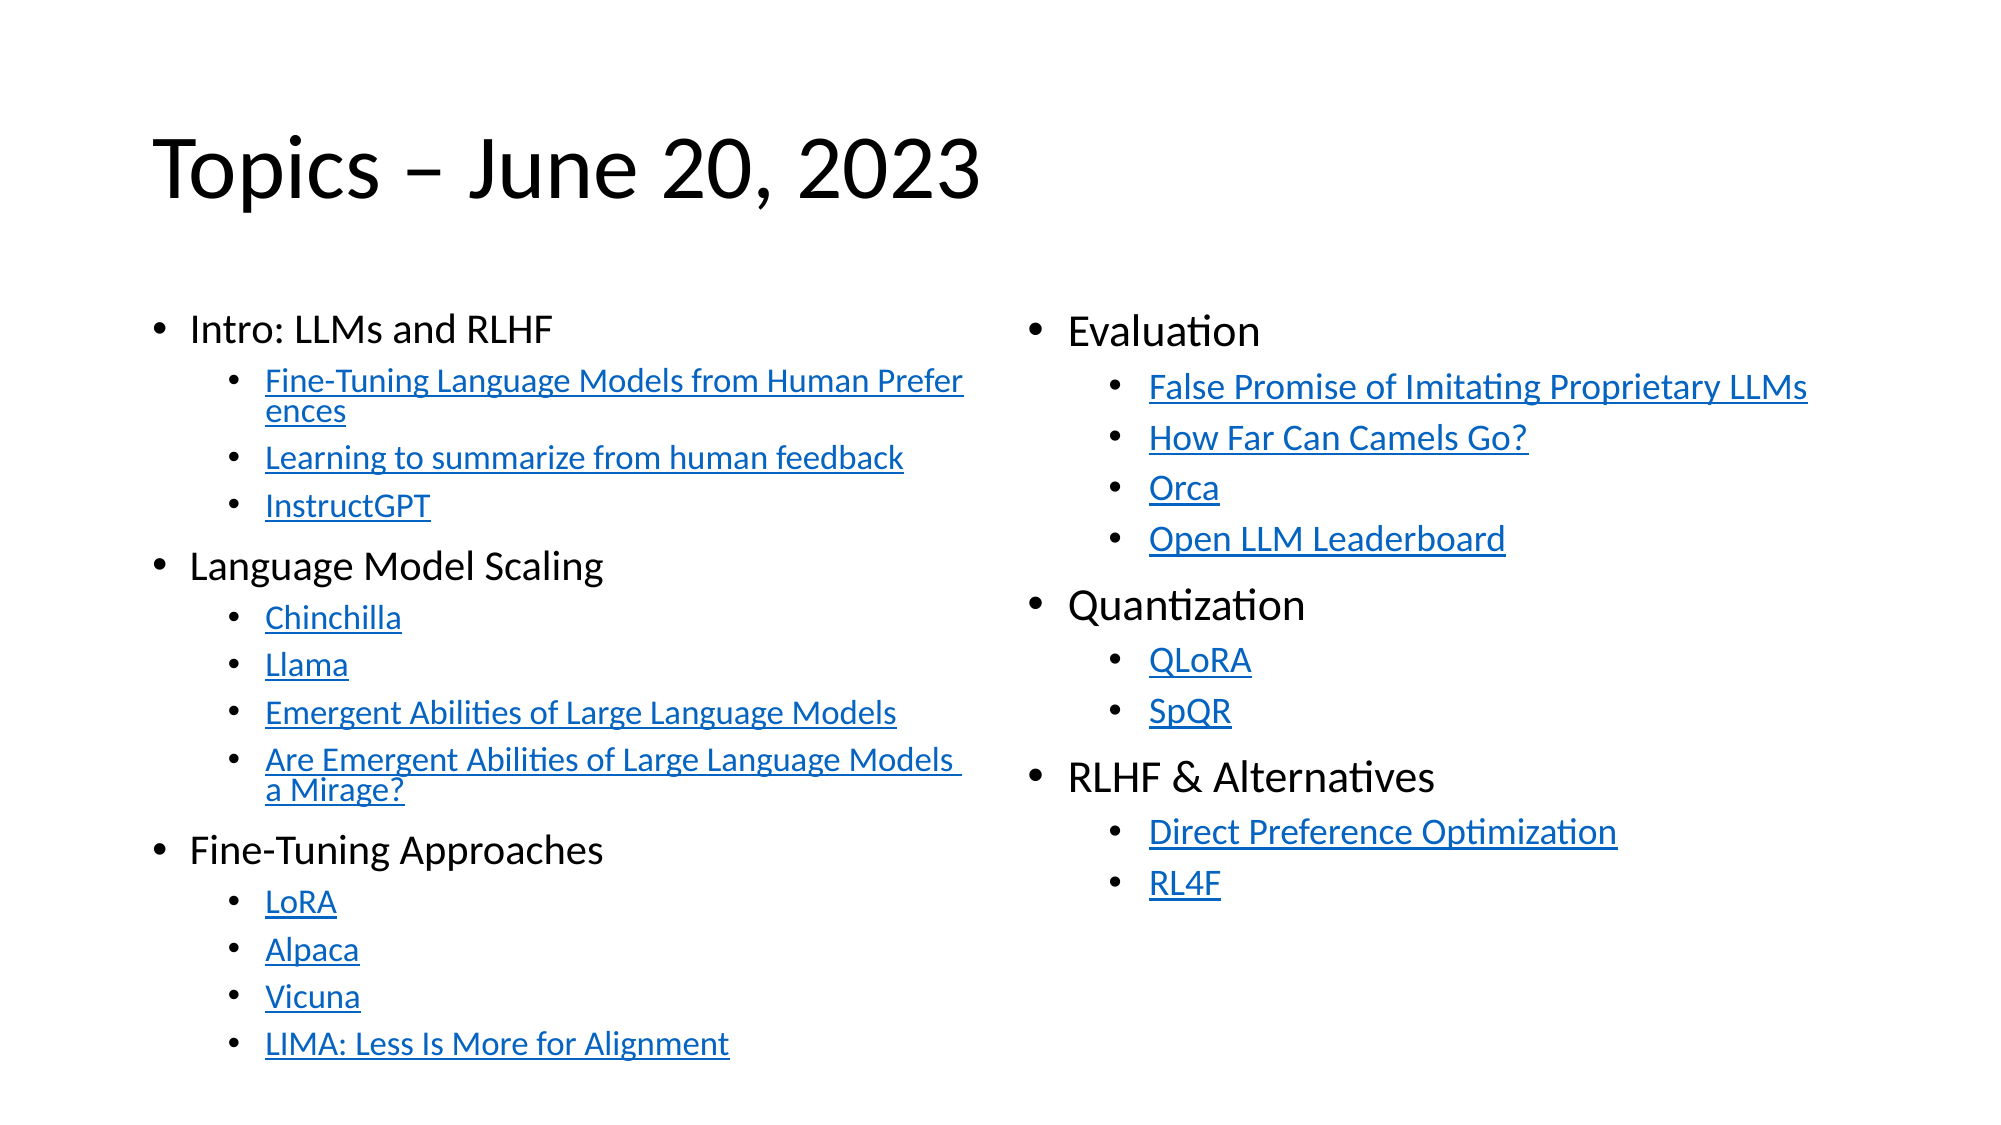

# Topics – June 20, 2023
Intro: LLMs and RLHF
Fine-Tuning Language Models from Human Preferences
Learning to summarize from human feedback
InstructGPT
Language Model Scaling
Chinchilla
Llama
Emergent Abilities of Large Language Models
Are Emergent Abilities of Large Language Models a Mirage?
Fine-Tuning Approaches
LoRA
Alpaca
Vicuna
LIMA: Less Is More for Alignment
Evaluation
False Promise of Imitating Proprietary LLMs
How Far Can Camels Go?
Orca
Open LLM Leaderboard
Quantization
QLoRA
SpQR
RLHF & Alternatives
Direct Preference Optimization
RL4F